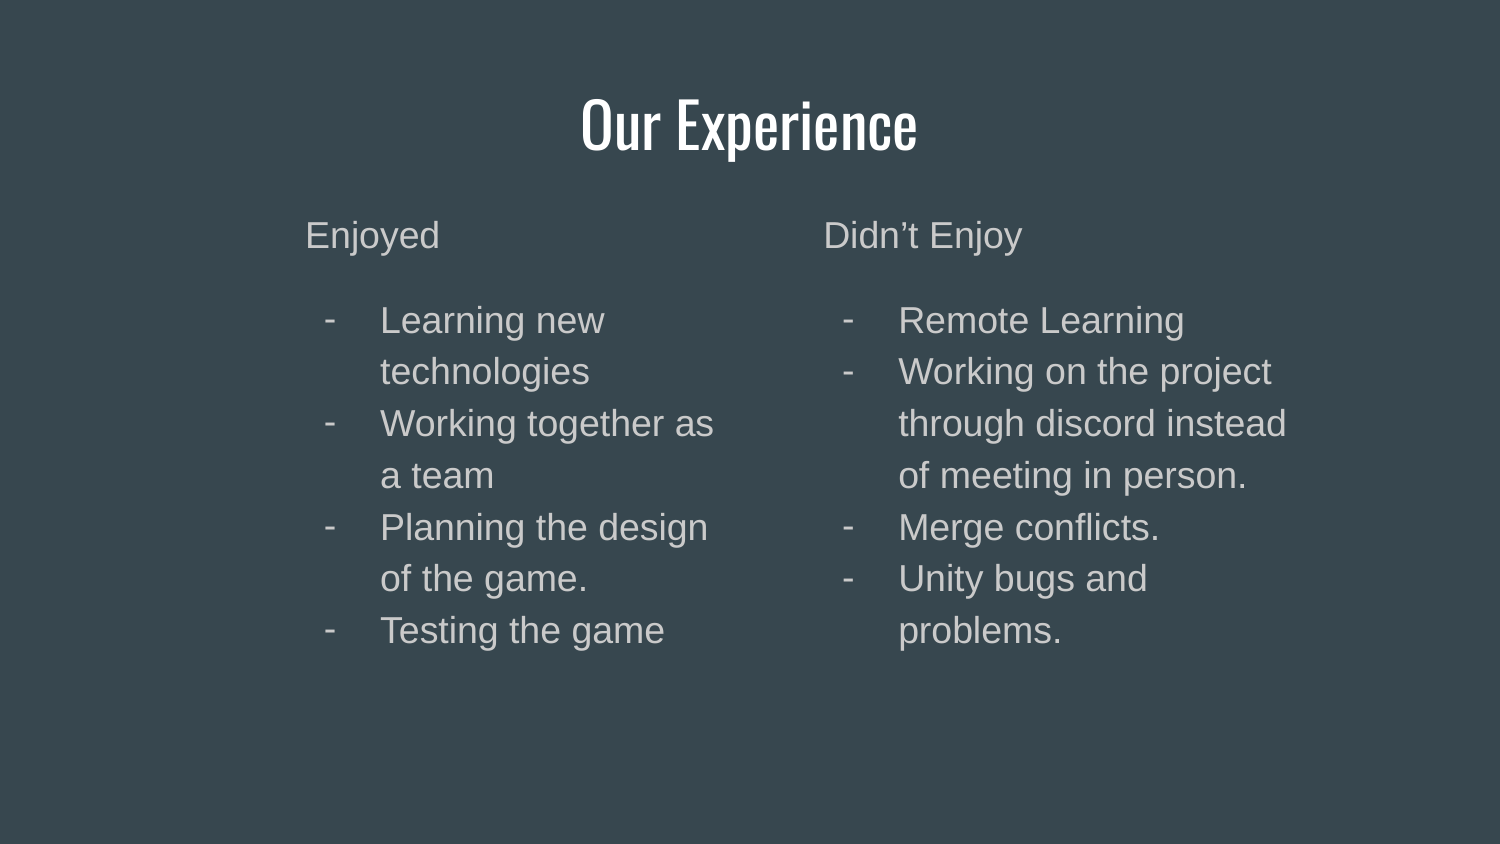

# Our Experience
Enjoyed
Learning new technologies
Working together as a team
Planning the design of the game.
Testing the game
Didn’t Enjoy
Remote Learning
Working on the project through discord instead of meeting in person.
Merge conflicts.
Unity bugs and problems.